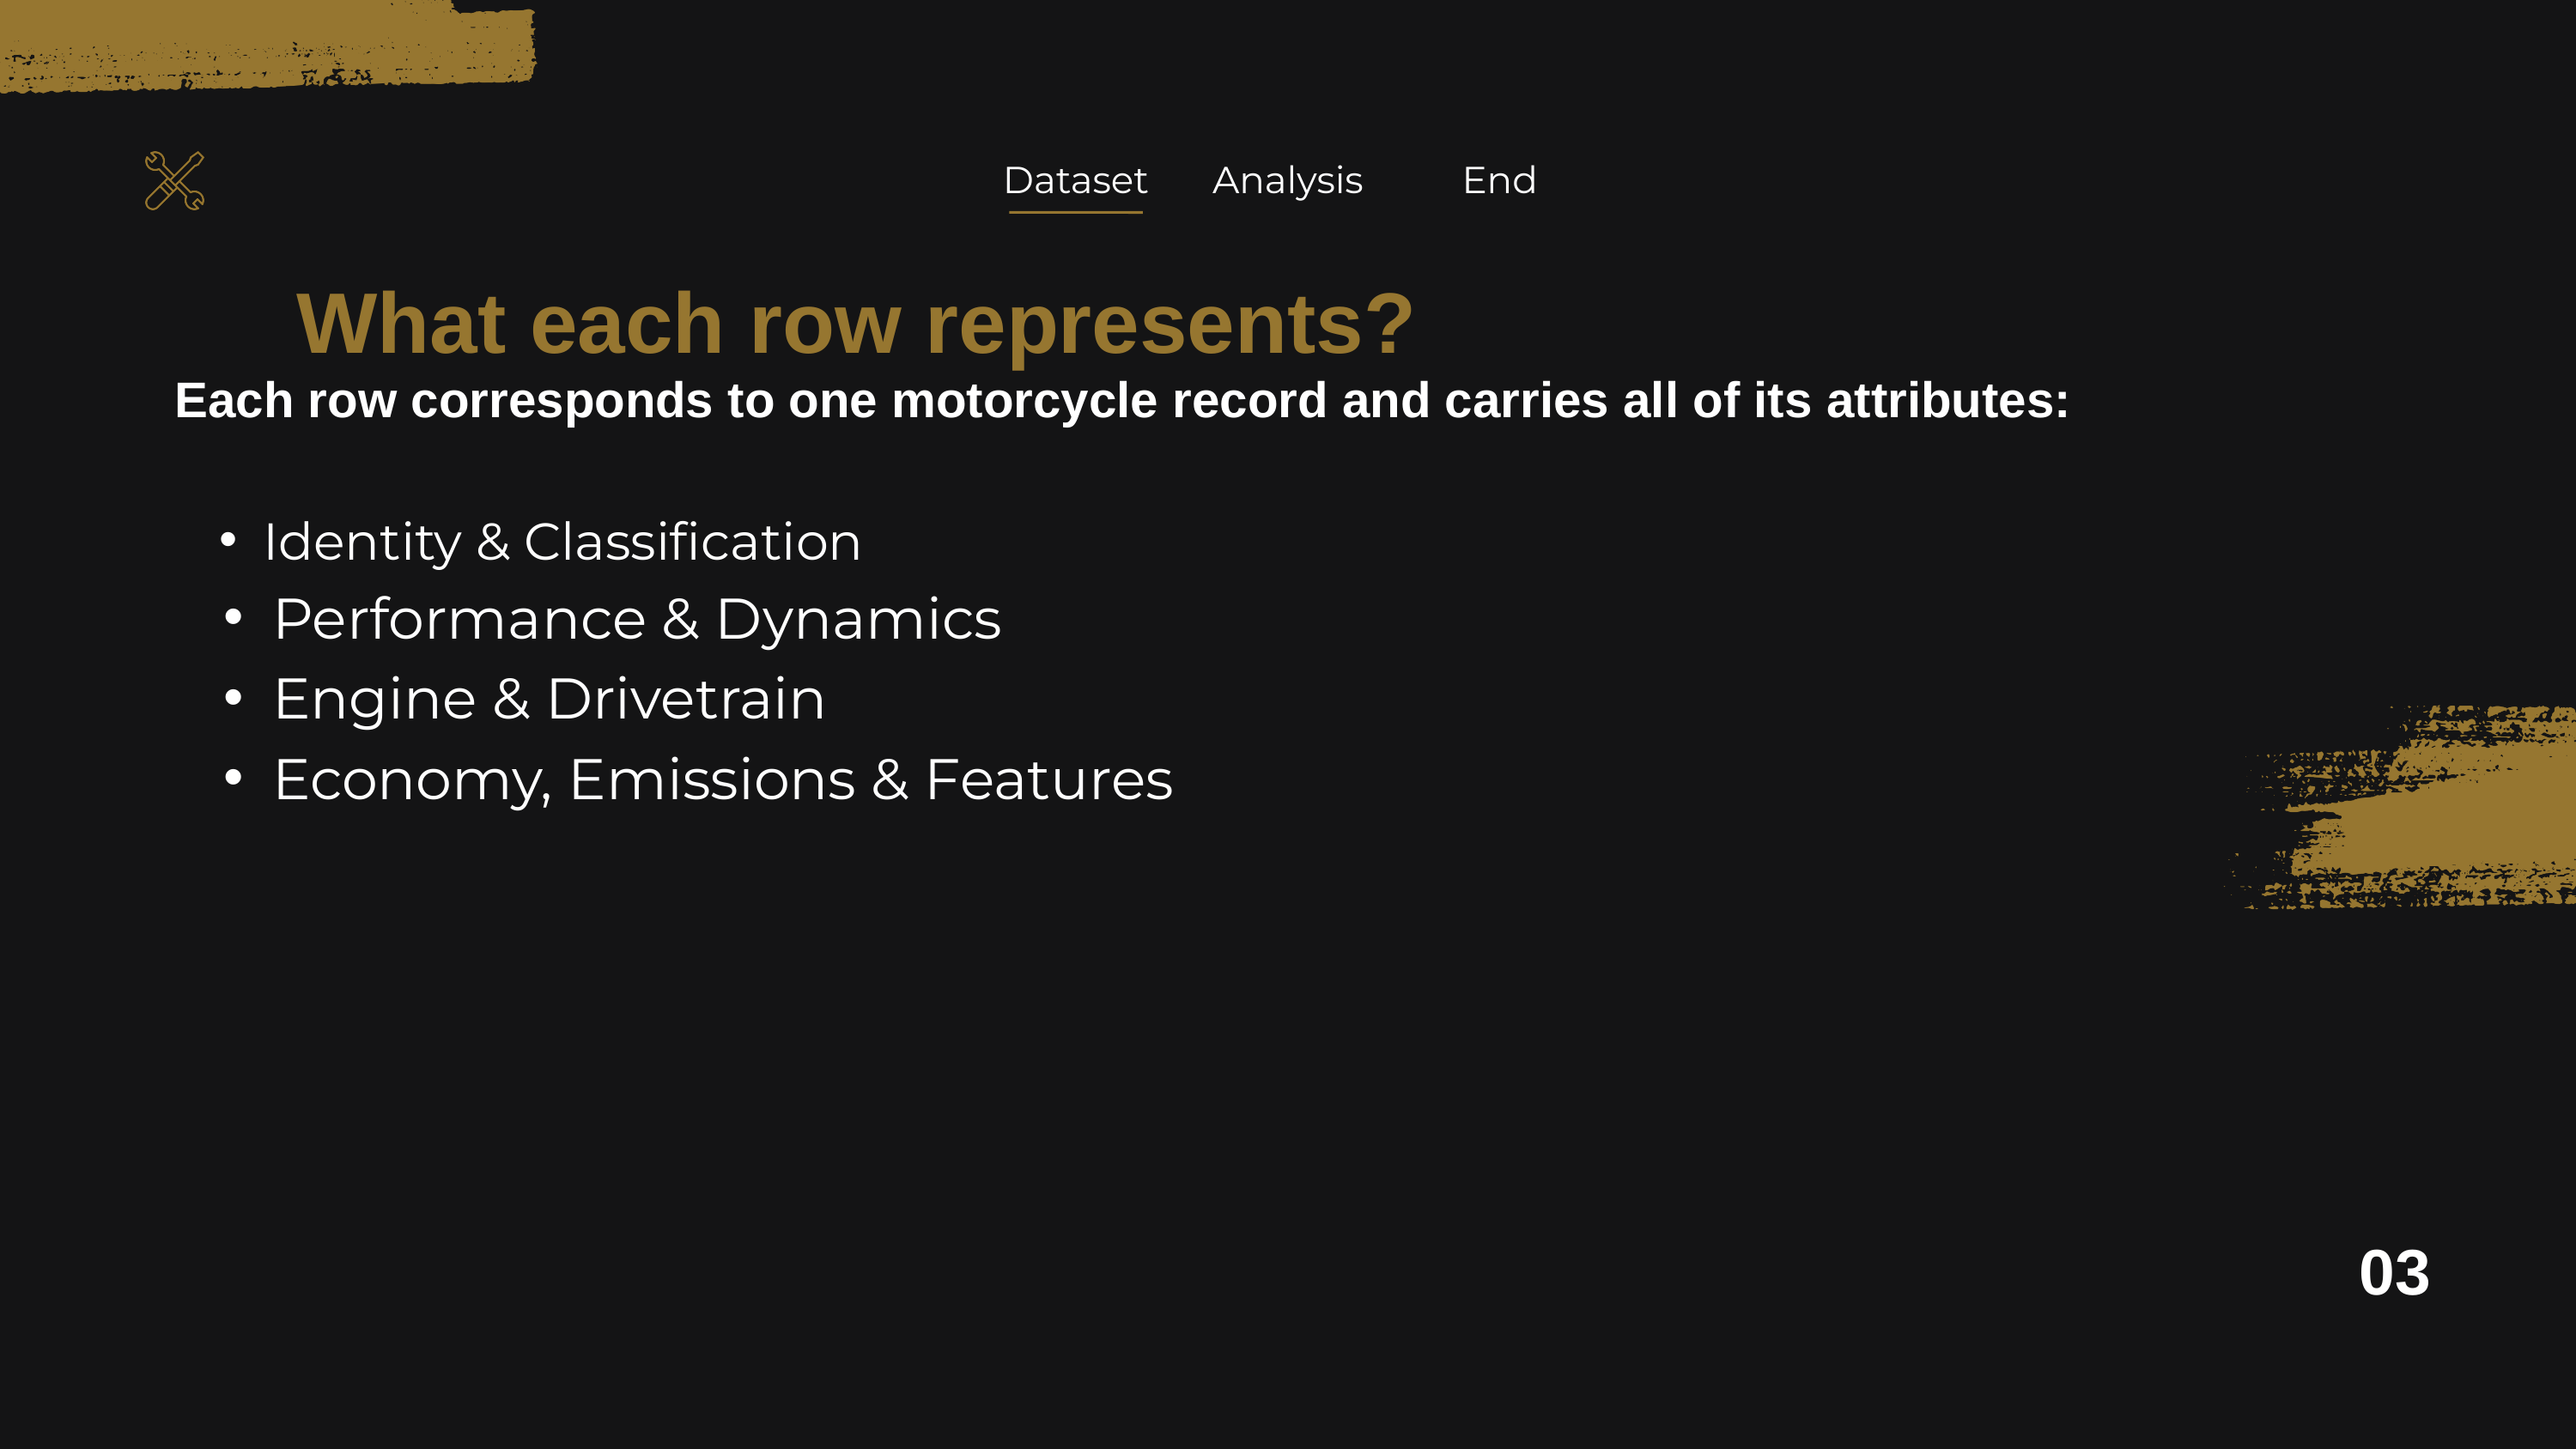

Dataset
Analysis
End

What each row represents?
Each row corresponds to one motorcycle record and carries all of its attributes:

Identity & Classification
Performance & Dynamics
Engine & Drivetrain
Economy, Emissions & Features

03